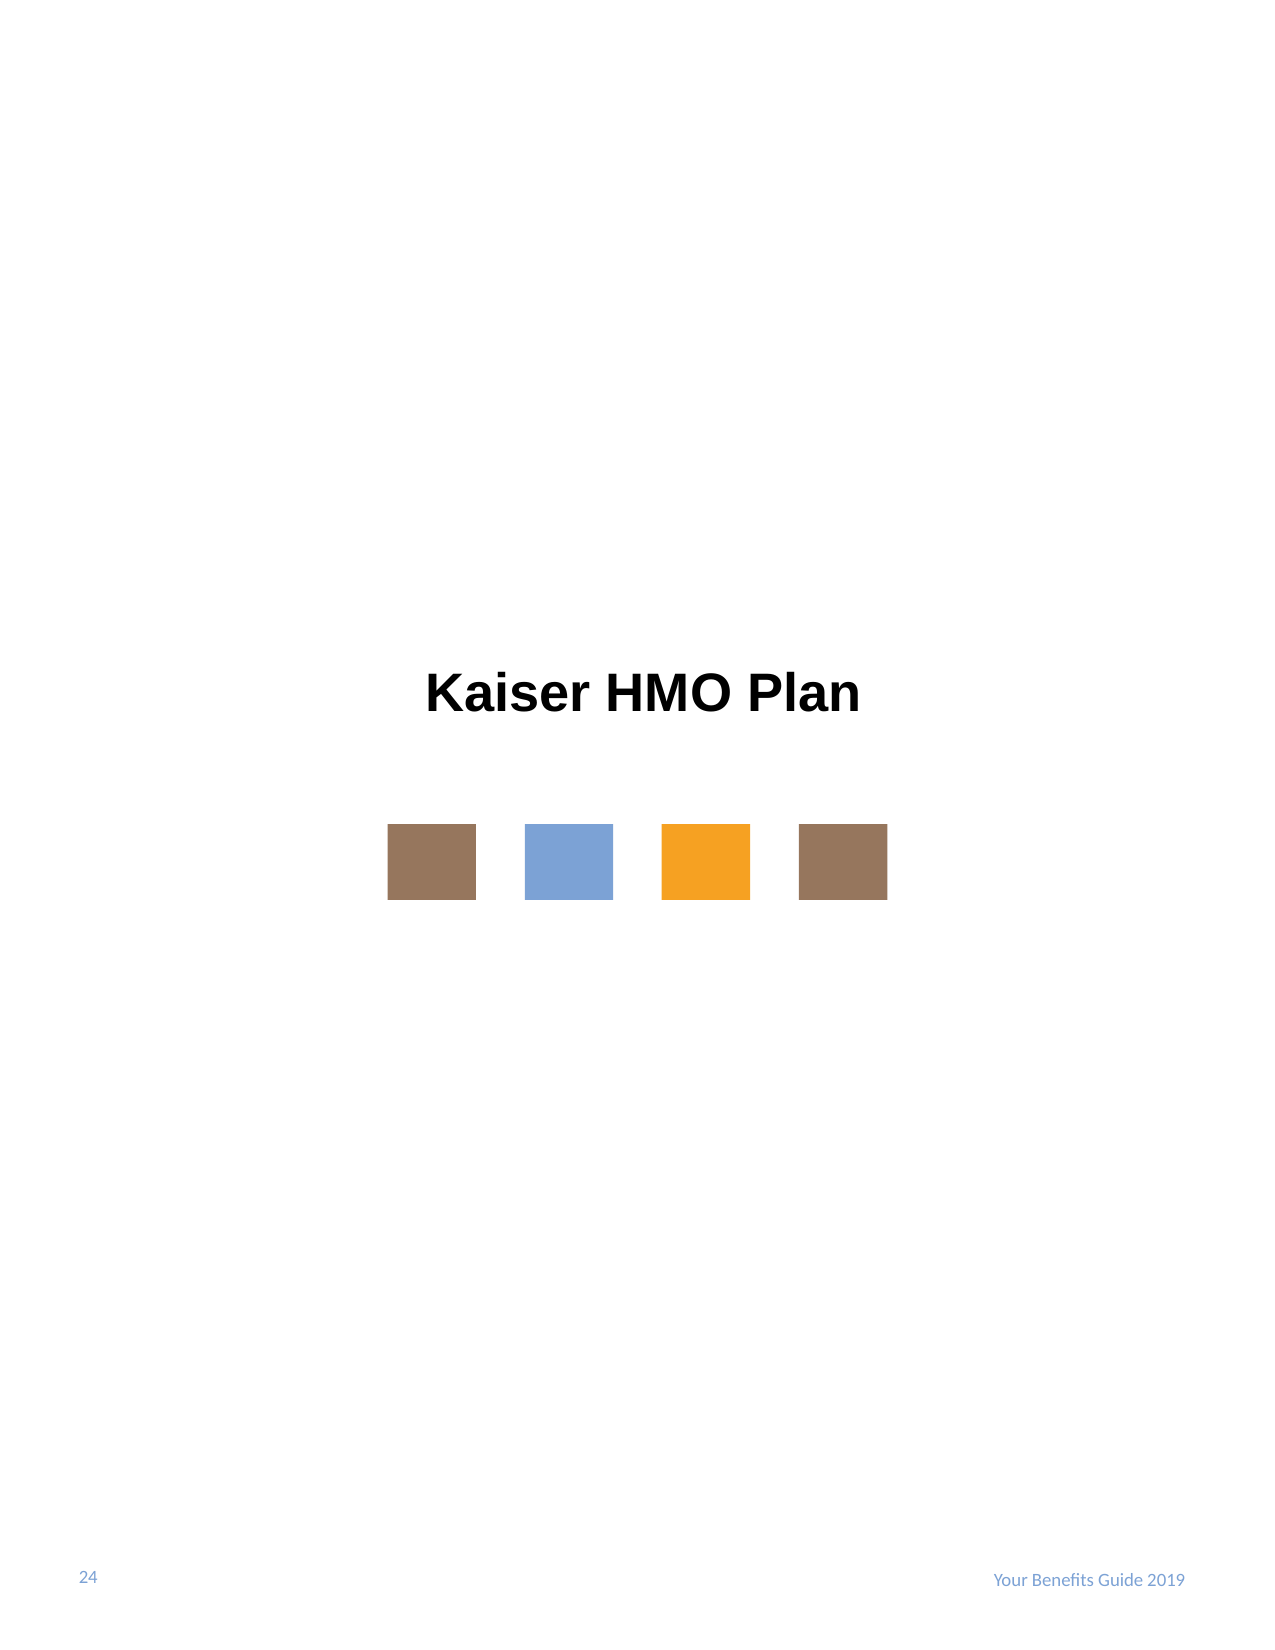

Kaiser HMO Plan

24
Your Benefits Guide 2019